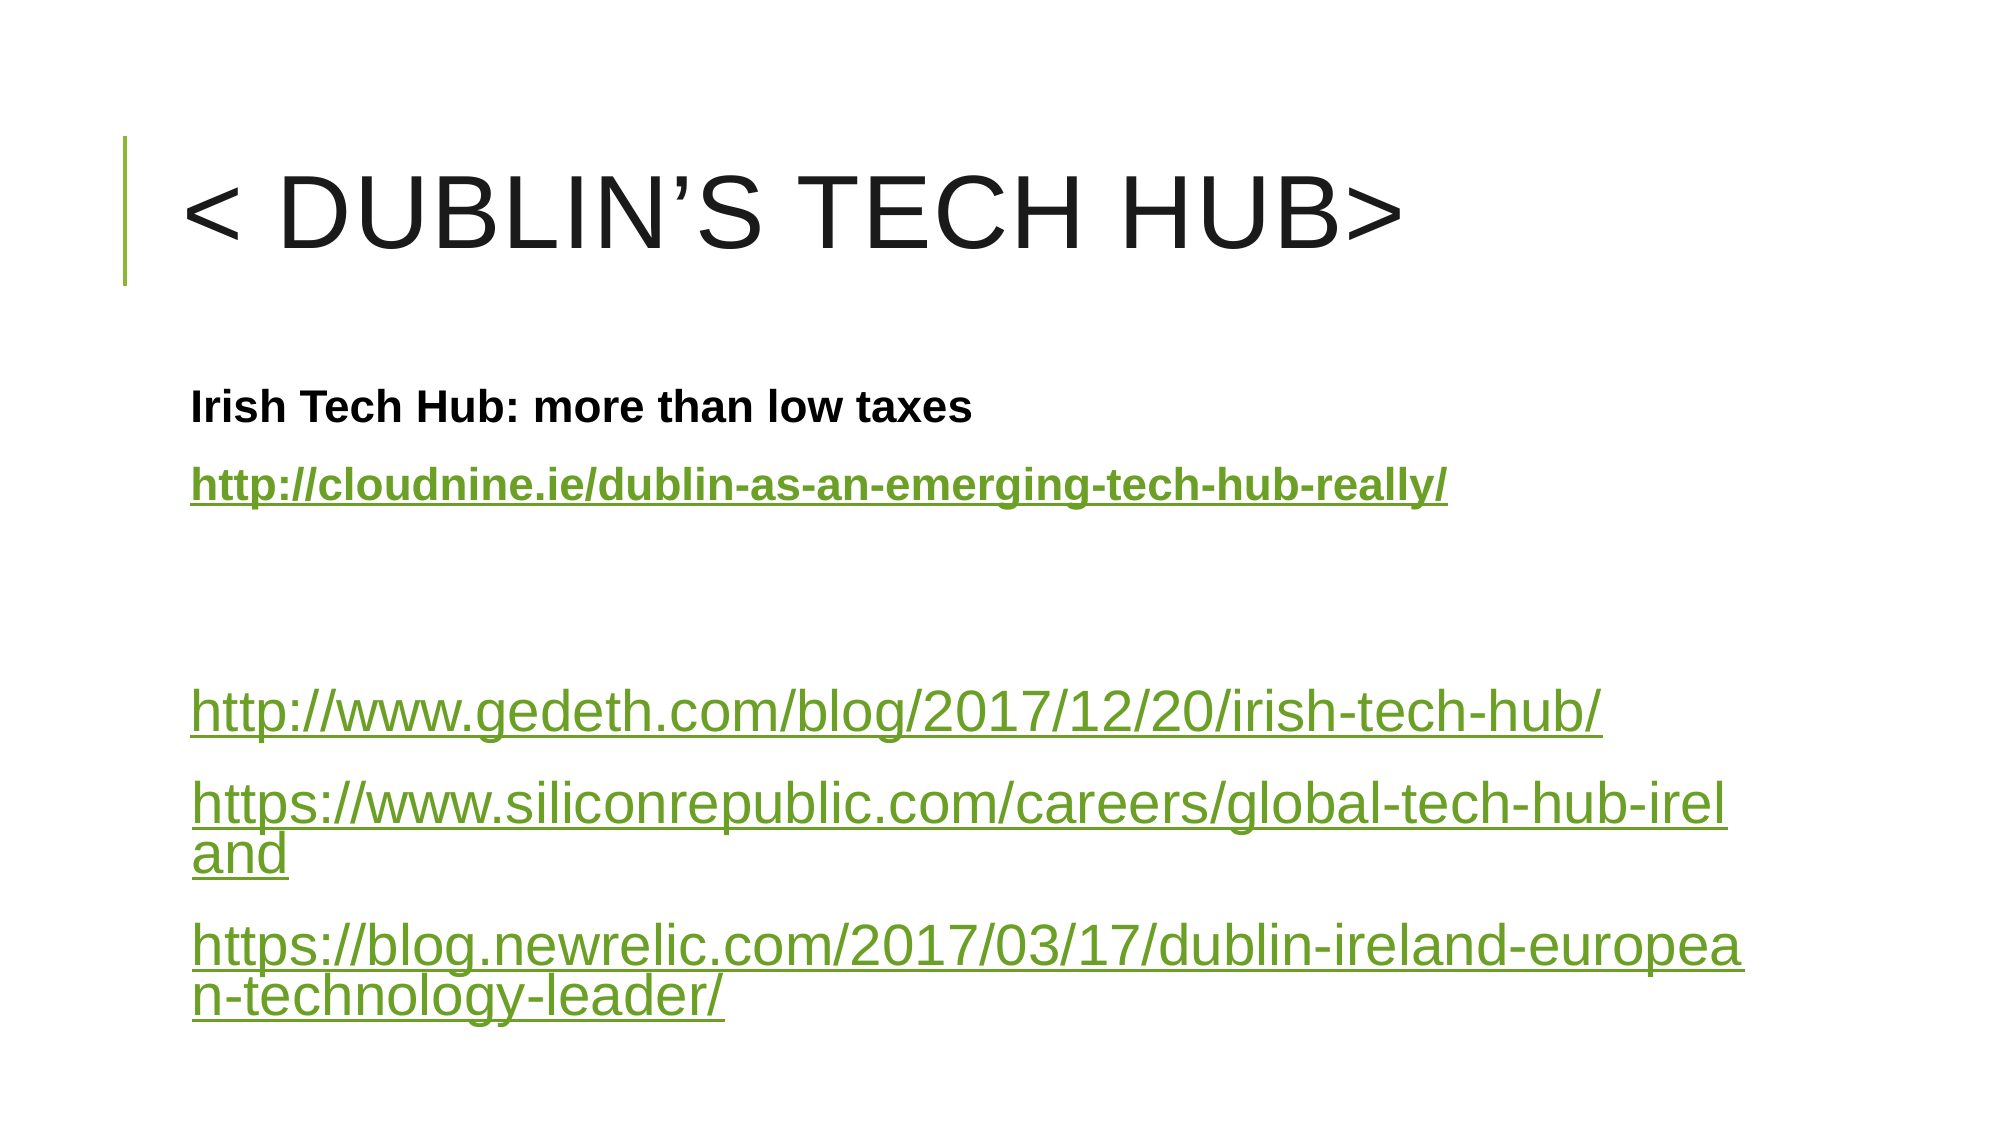

# < DUBLIN’s tech hub>
Irish Tech Hub: more than low taxes
http://cloudnine.ie/dublin-as-an-emerging-tech-hub-really/

http://www.gedeth.com/blog/2017/12/20/irish-tech-hub/
https://www.siliconrepublic.com/careers/global-tech-hub-ireland
https://blog.newrelic.com/2017/03/17/dublin-ireland-european-technology-leader/